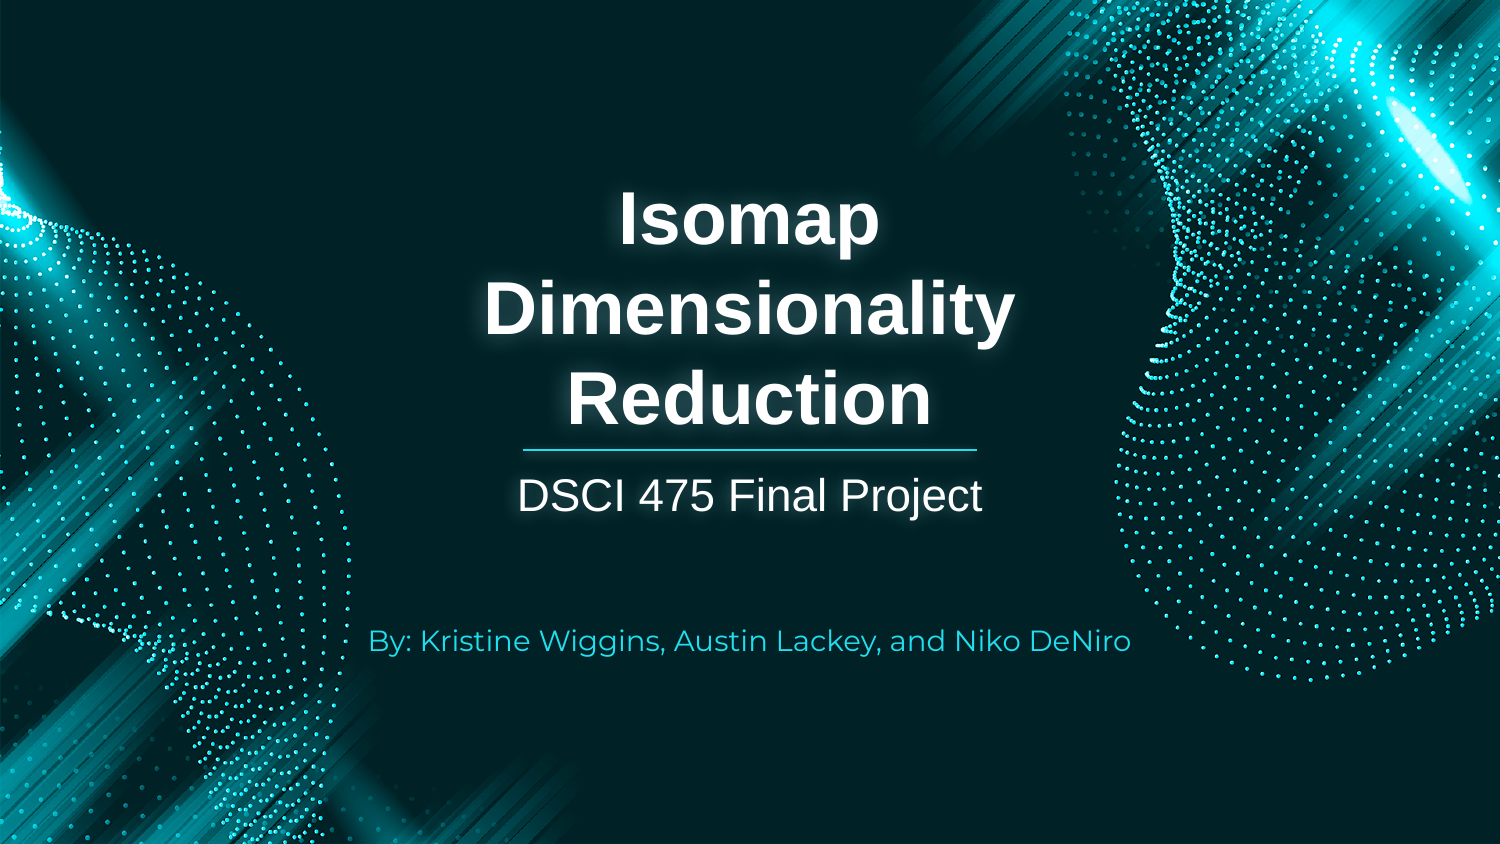

# Isomap Dimensionality Reduction
DSCI 475 Final Project
By: Kristine Wiggins, Austin Lackey, and Niko DeNiro